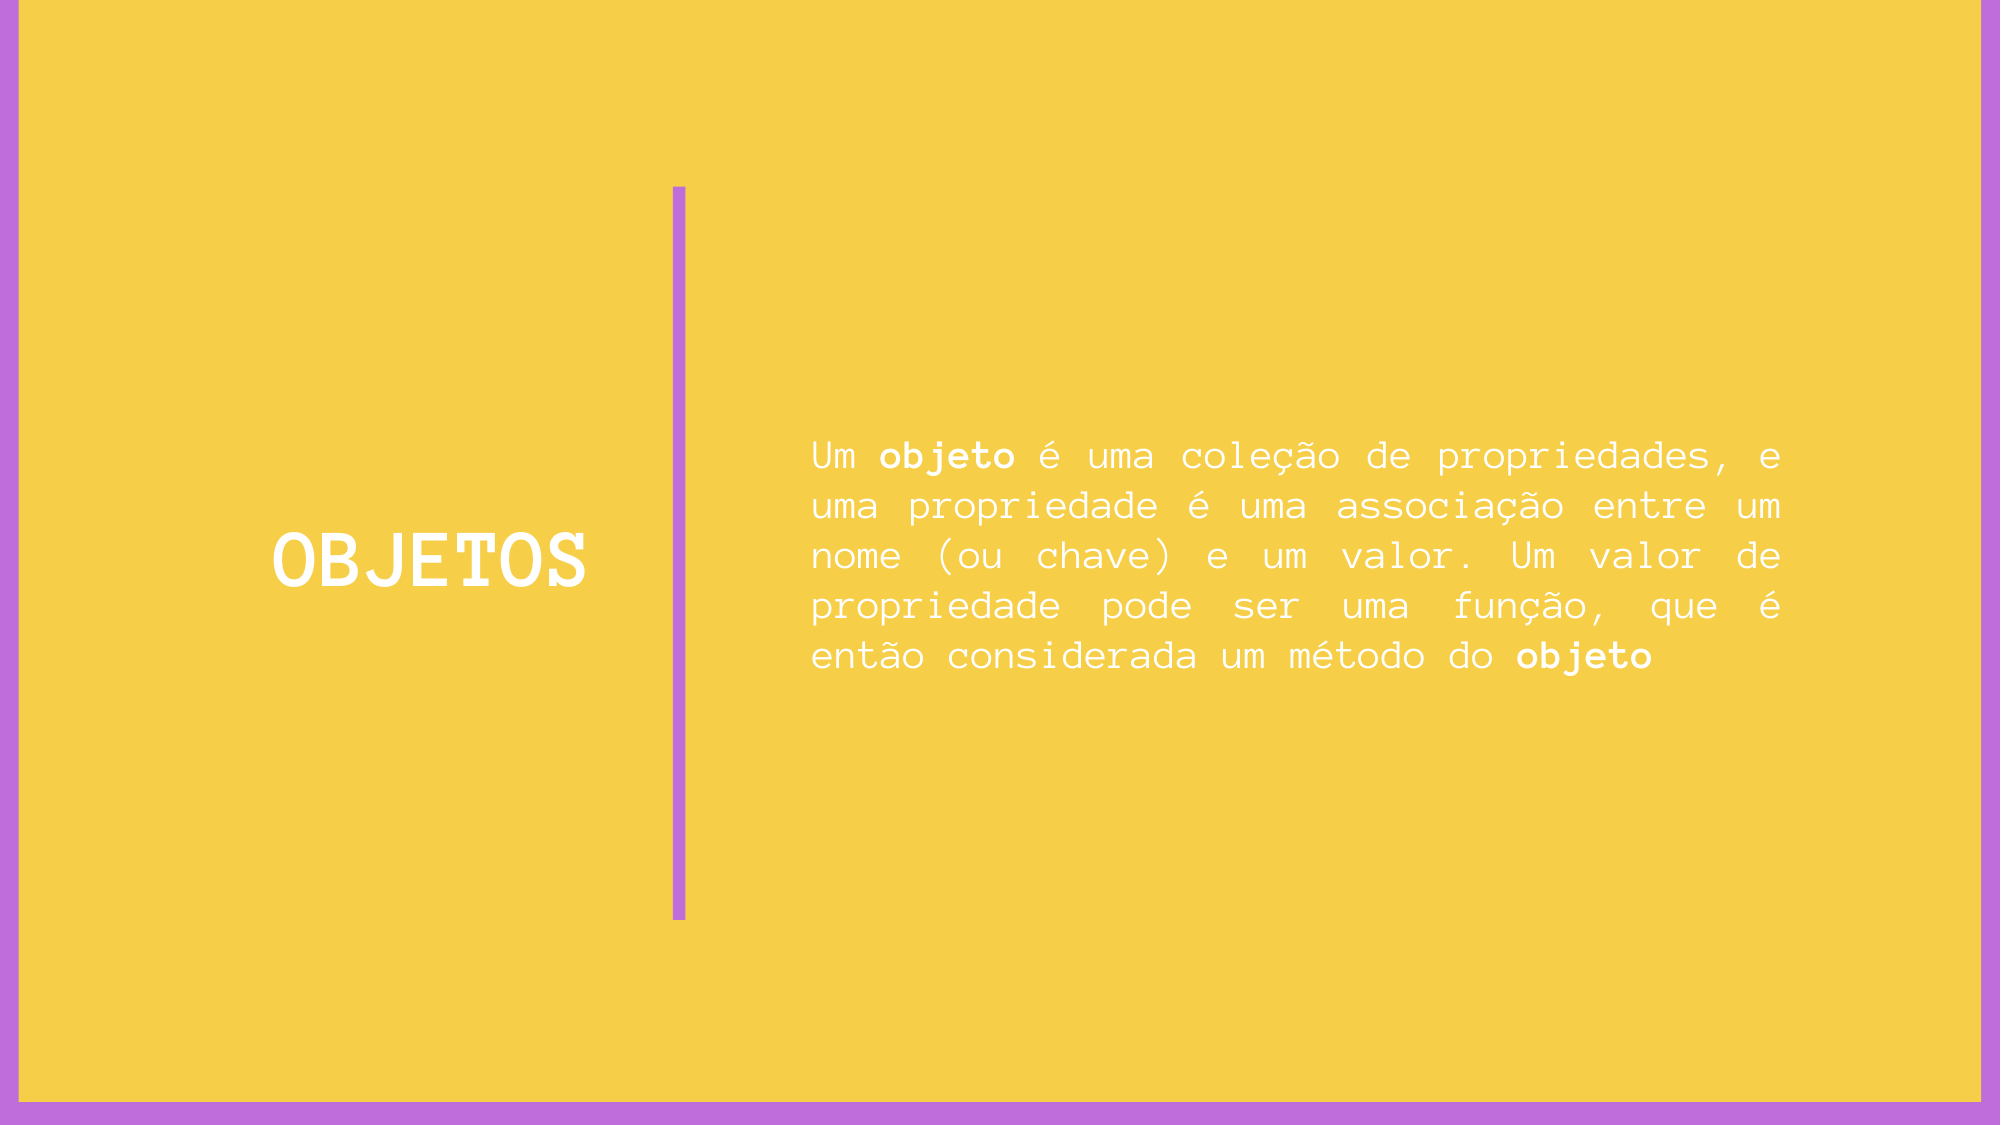

Um objeto é uma coleção de propriedades, e uma propriedade é uma associação entre um nome (ou chave) e um valor. Um valor de propriedade pode ser uma função, que é então considerada um método do objeto
OBJETOS